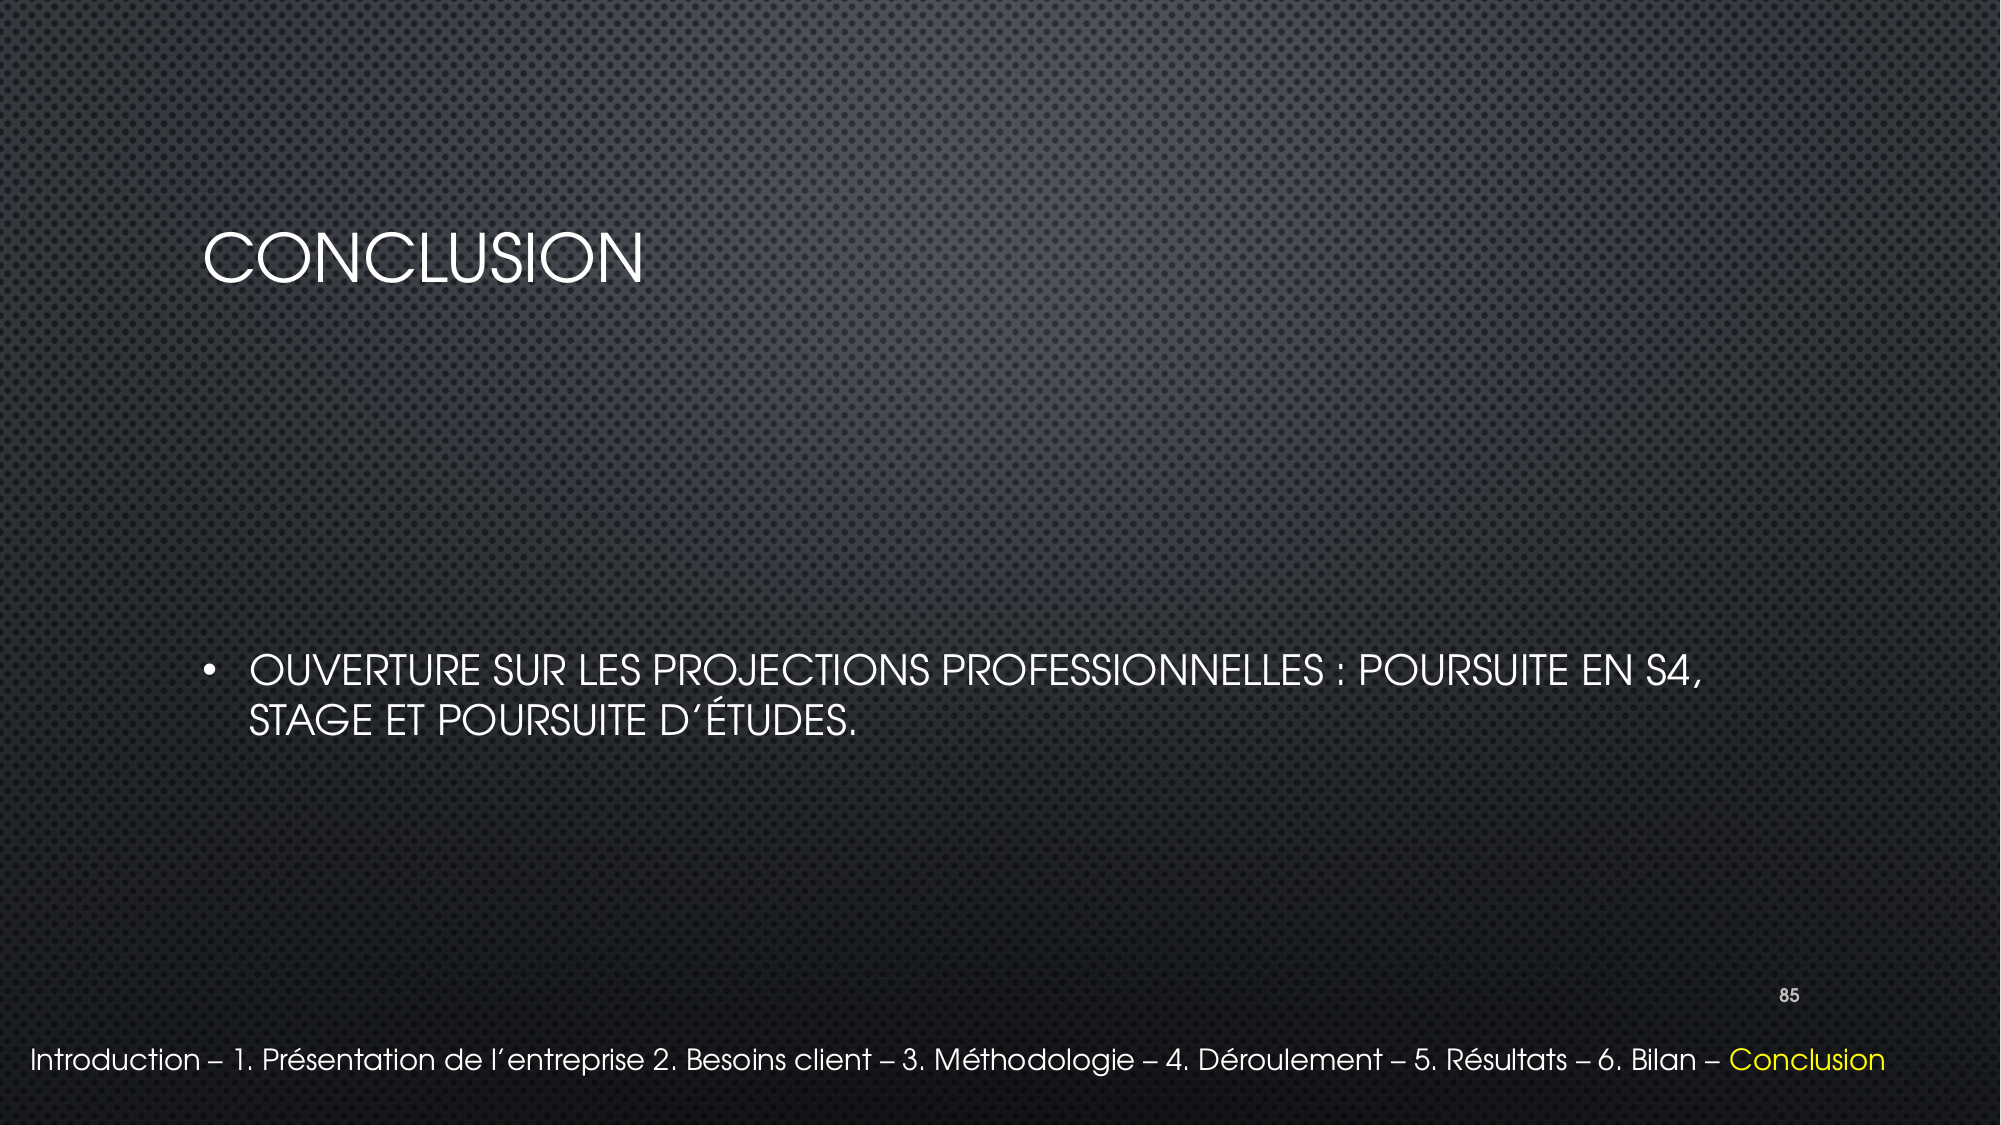

# Conclusion
OUVERTURE sur les projections professionnelles : poursuite en S4, stage et poursuite d’études.
85
Introduction – 1. Présentation de l’entreprise 2. Besoins client – 3. Méthodologie – 4. Déroulement – 5. Résultats – 6. Bilan – Conclusion